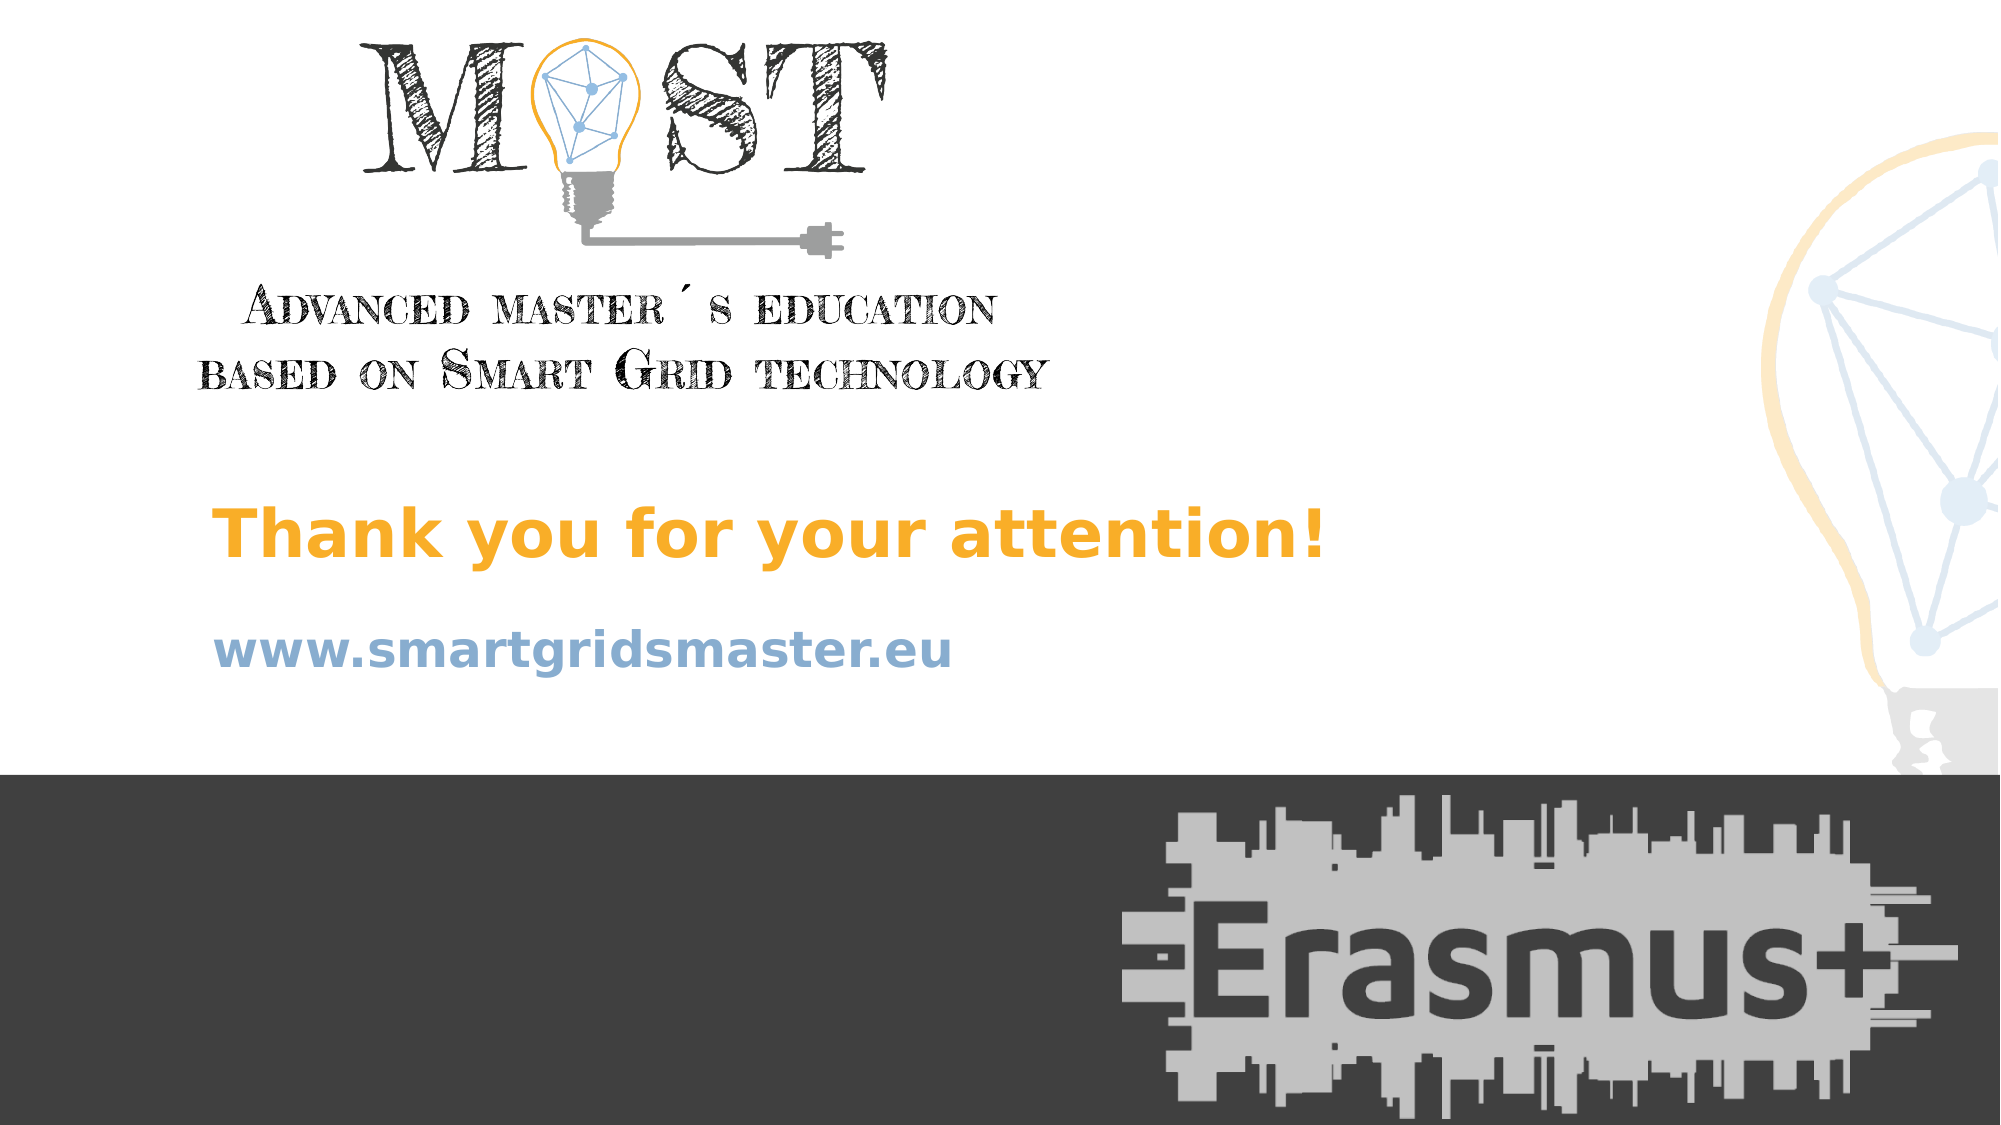

# Thank you for your attention!
www.smartgridsmaster.eu